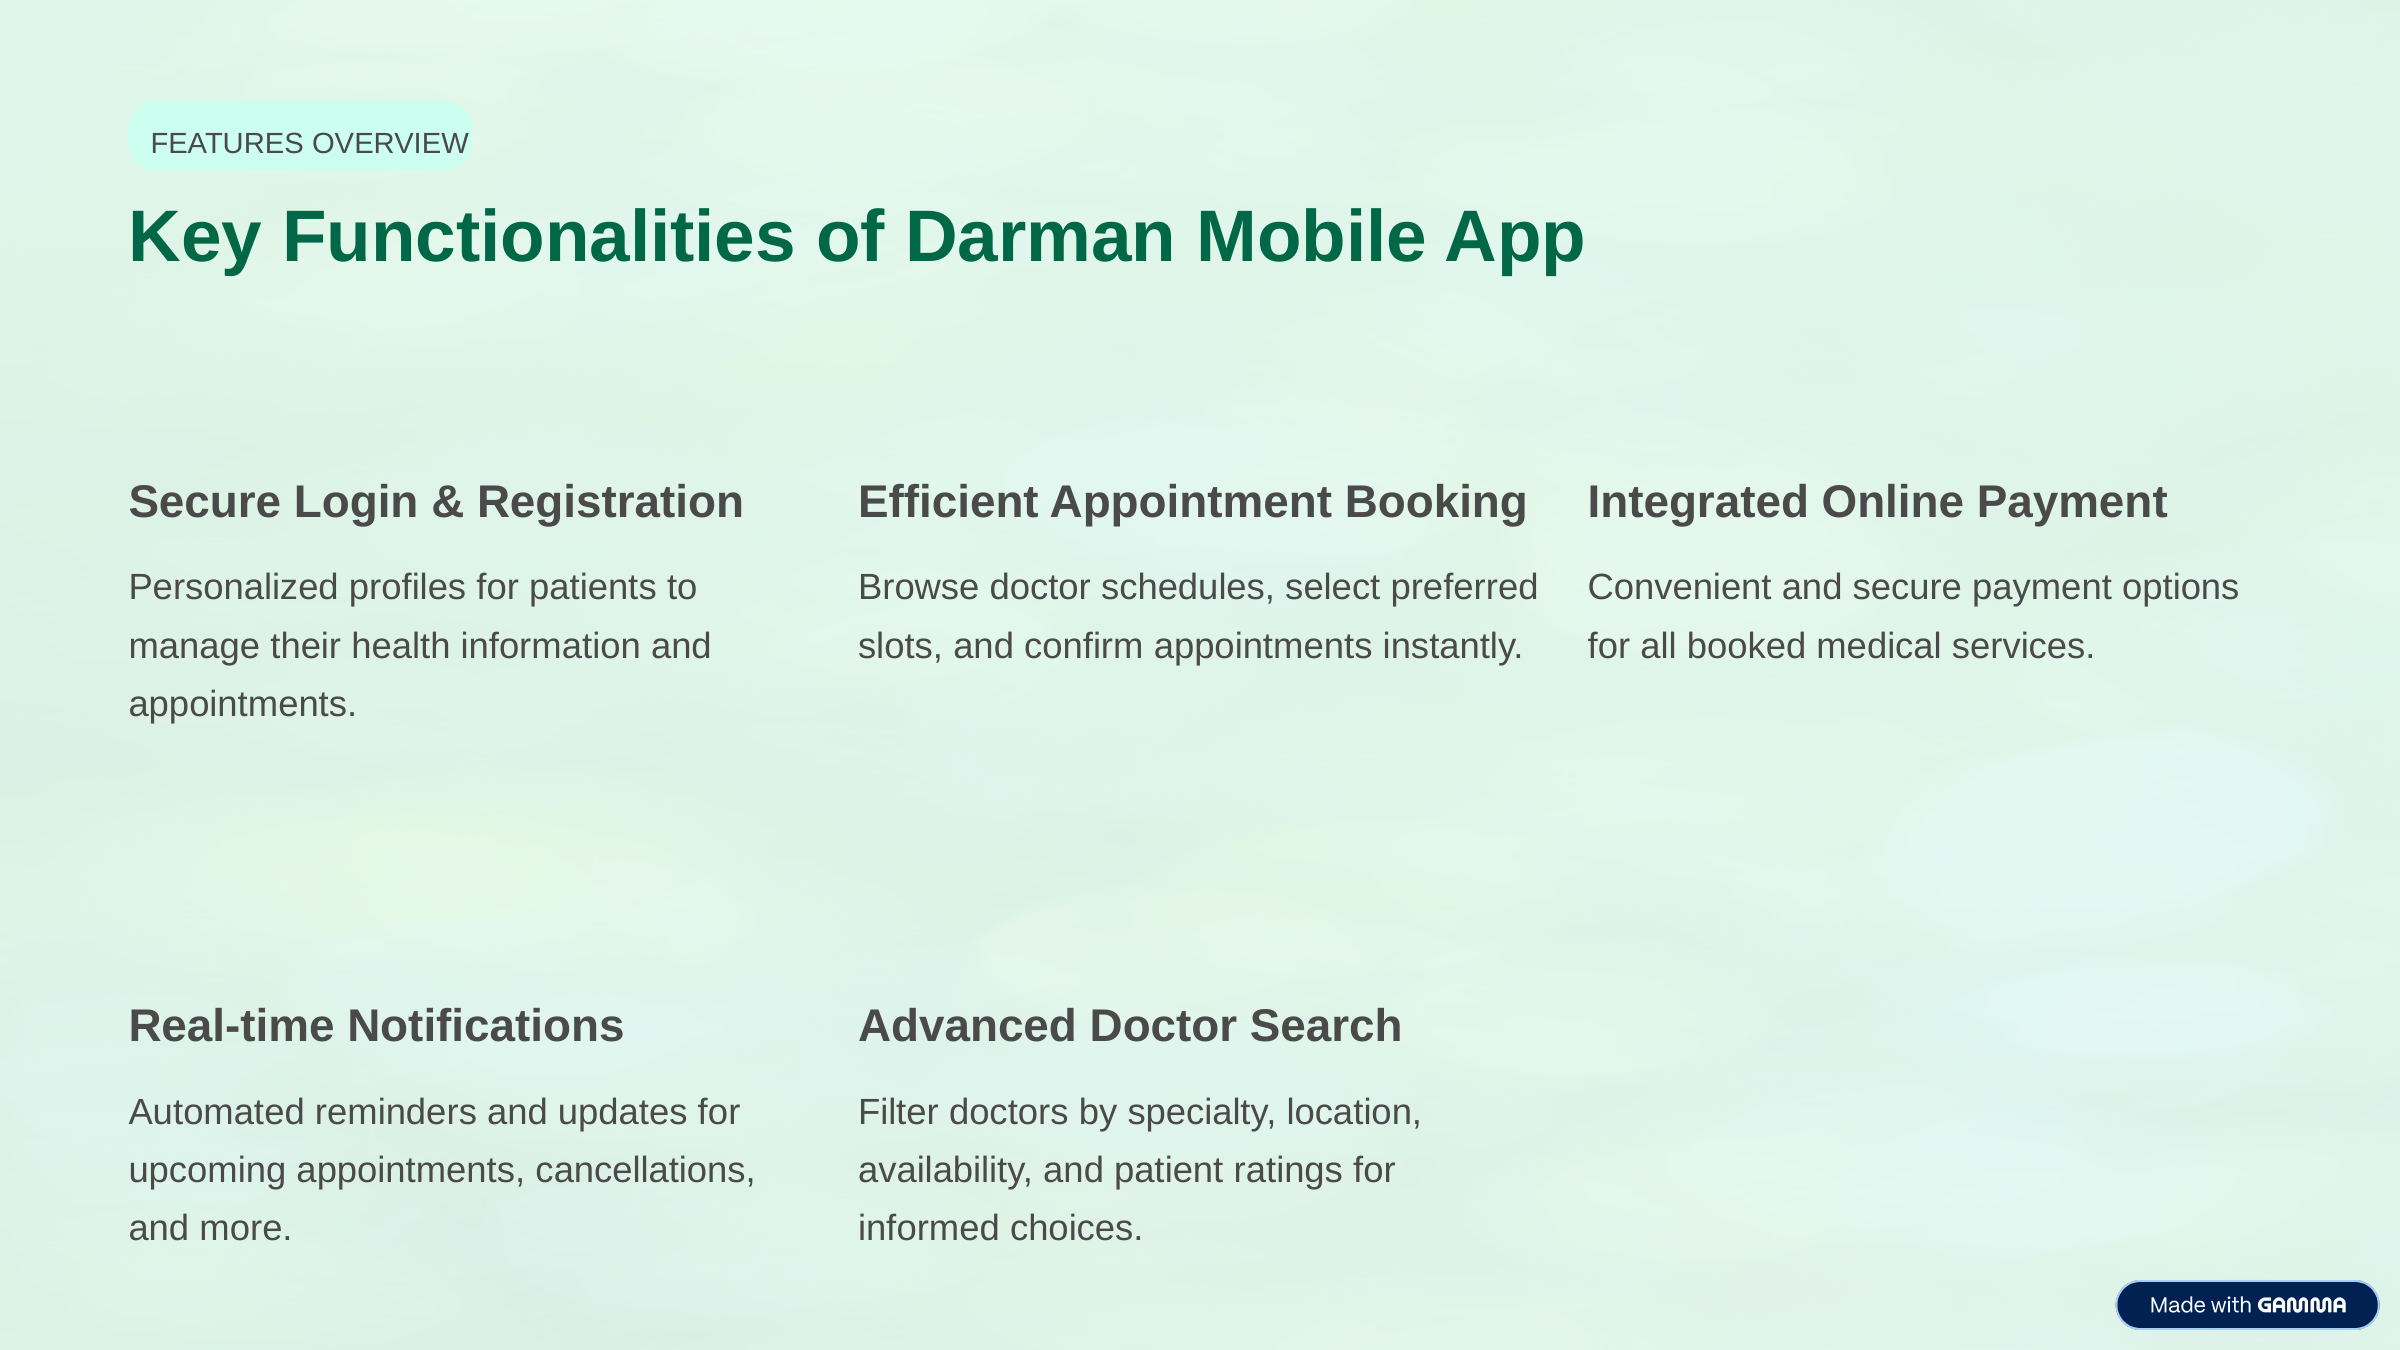

FEATURES OVERVIEW
Key Functionalities of Darman Mobile App
Secure Login & Registration
Efficient Appointment Booking
Integrated Online Payment
Personalized profiles for patients to manage their health information and appointments.
Browse doctor schedules, select preferred slots, and confirm appointments instantly.
Convenient and secure payment options for all booked medical services.
Real-time Notifications
Advanced Doctor Search
Automated reminders and updates for upcoming appointments, cancellations, and more.
Filter doctors by specialty, location, availability, and patient ratings for informed choices.